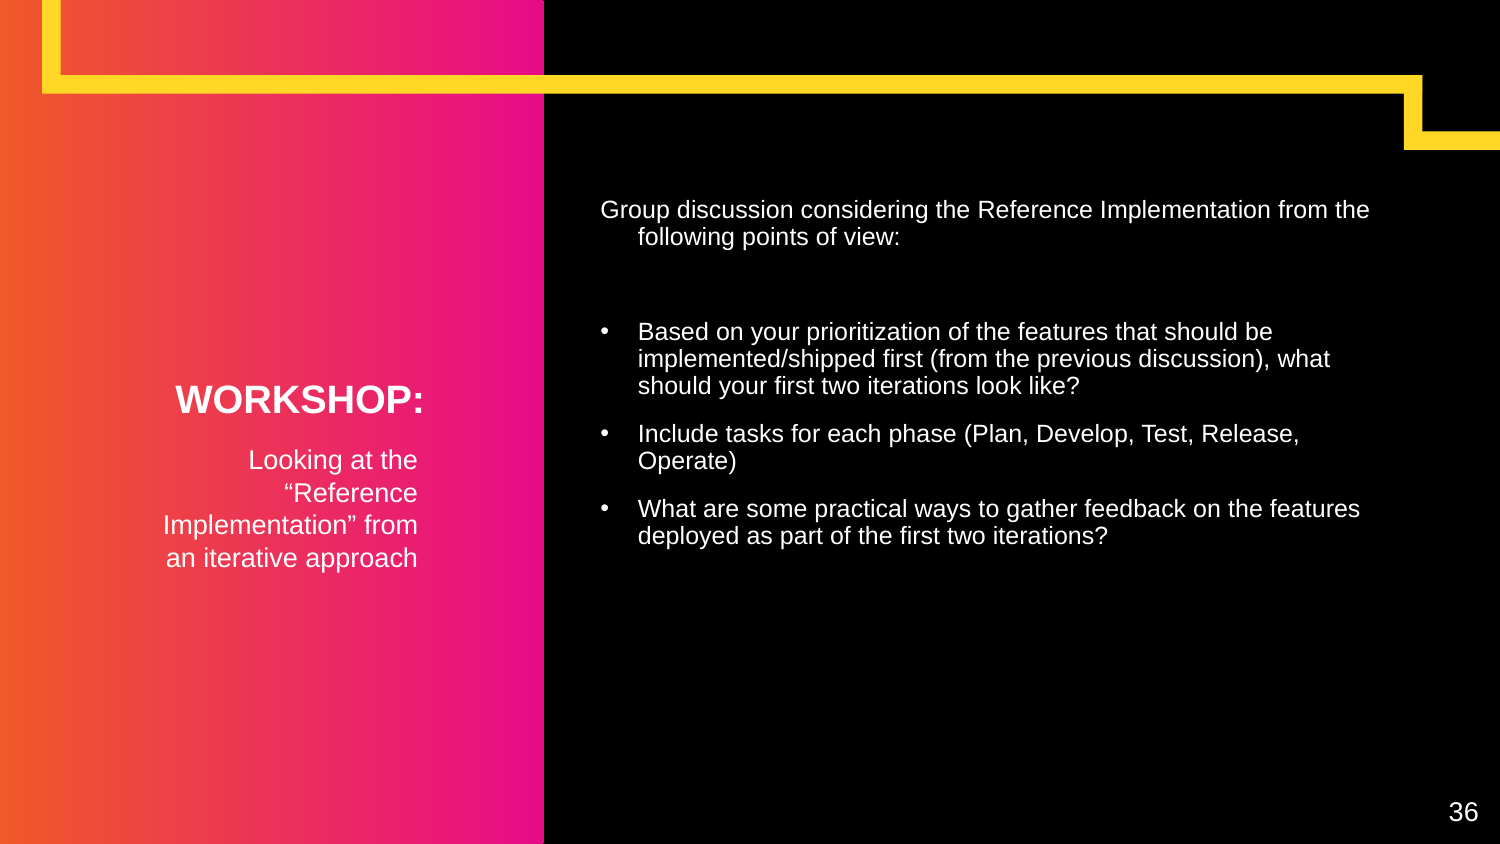

Group discussion considering the Reference Implementation from the following points of view:

Based on your prioritization of the features that should be implemented/shipped first (from the previous discussion), what should your first two iterations look like?
Include tasks for each phase (Plan, Develop, Test, Release, Operate)
What are some practical ways to gather feedback on the features deployed as part of the first two iterations?

# WORKSHOP:
Looking at the “Reference Implementation” from an iterative approach
36